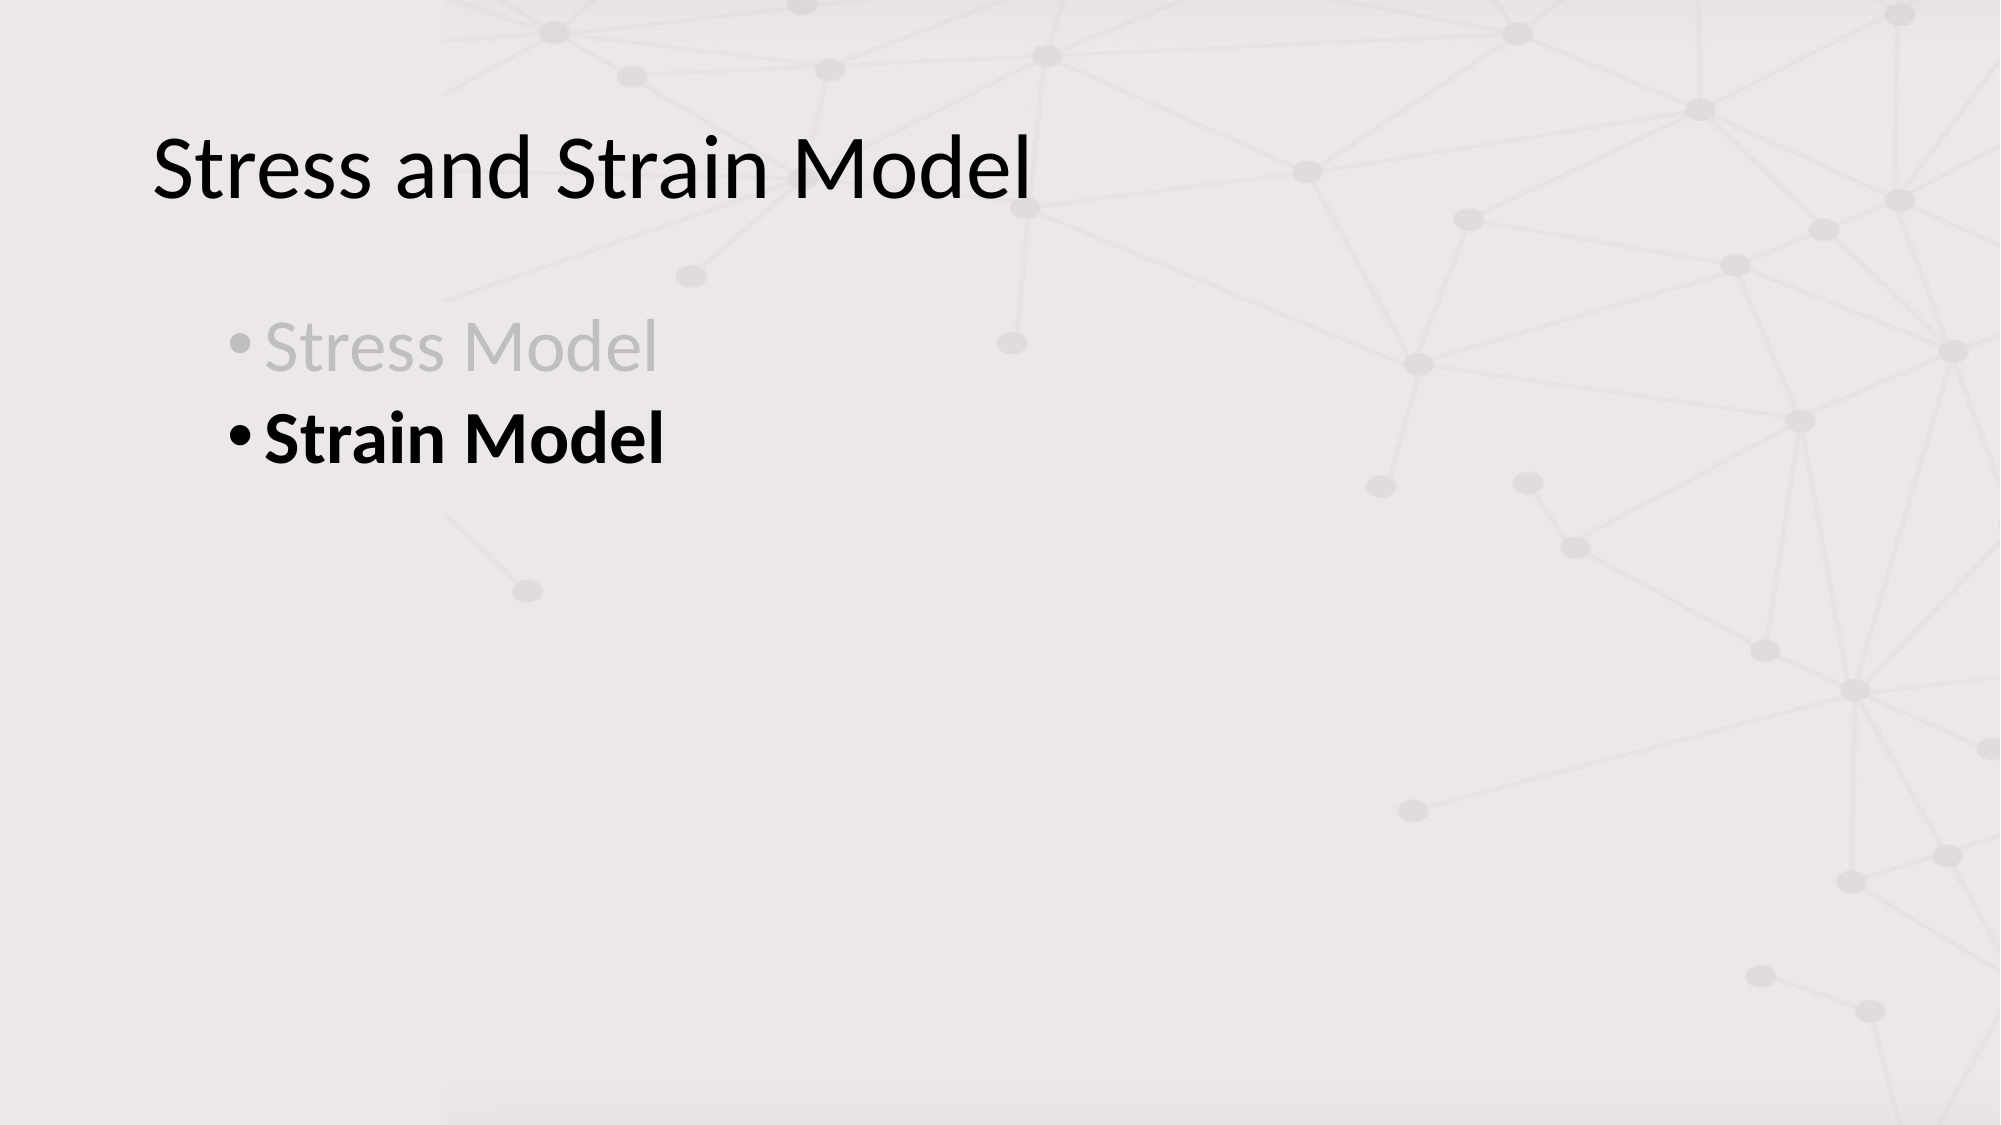

# Stress and Strain Model
Stress Model
Strain Model